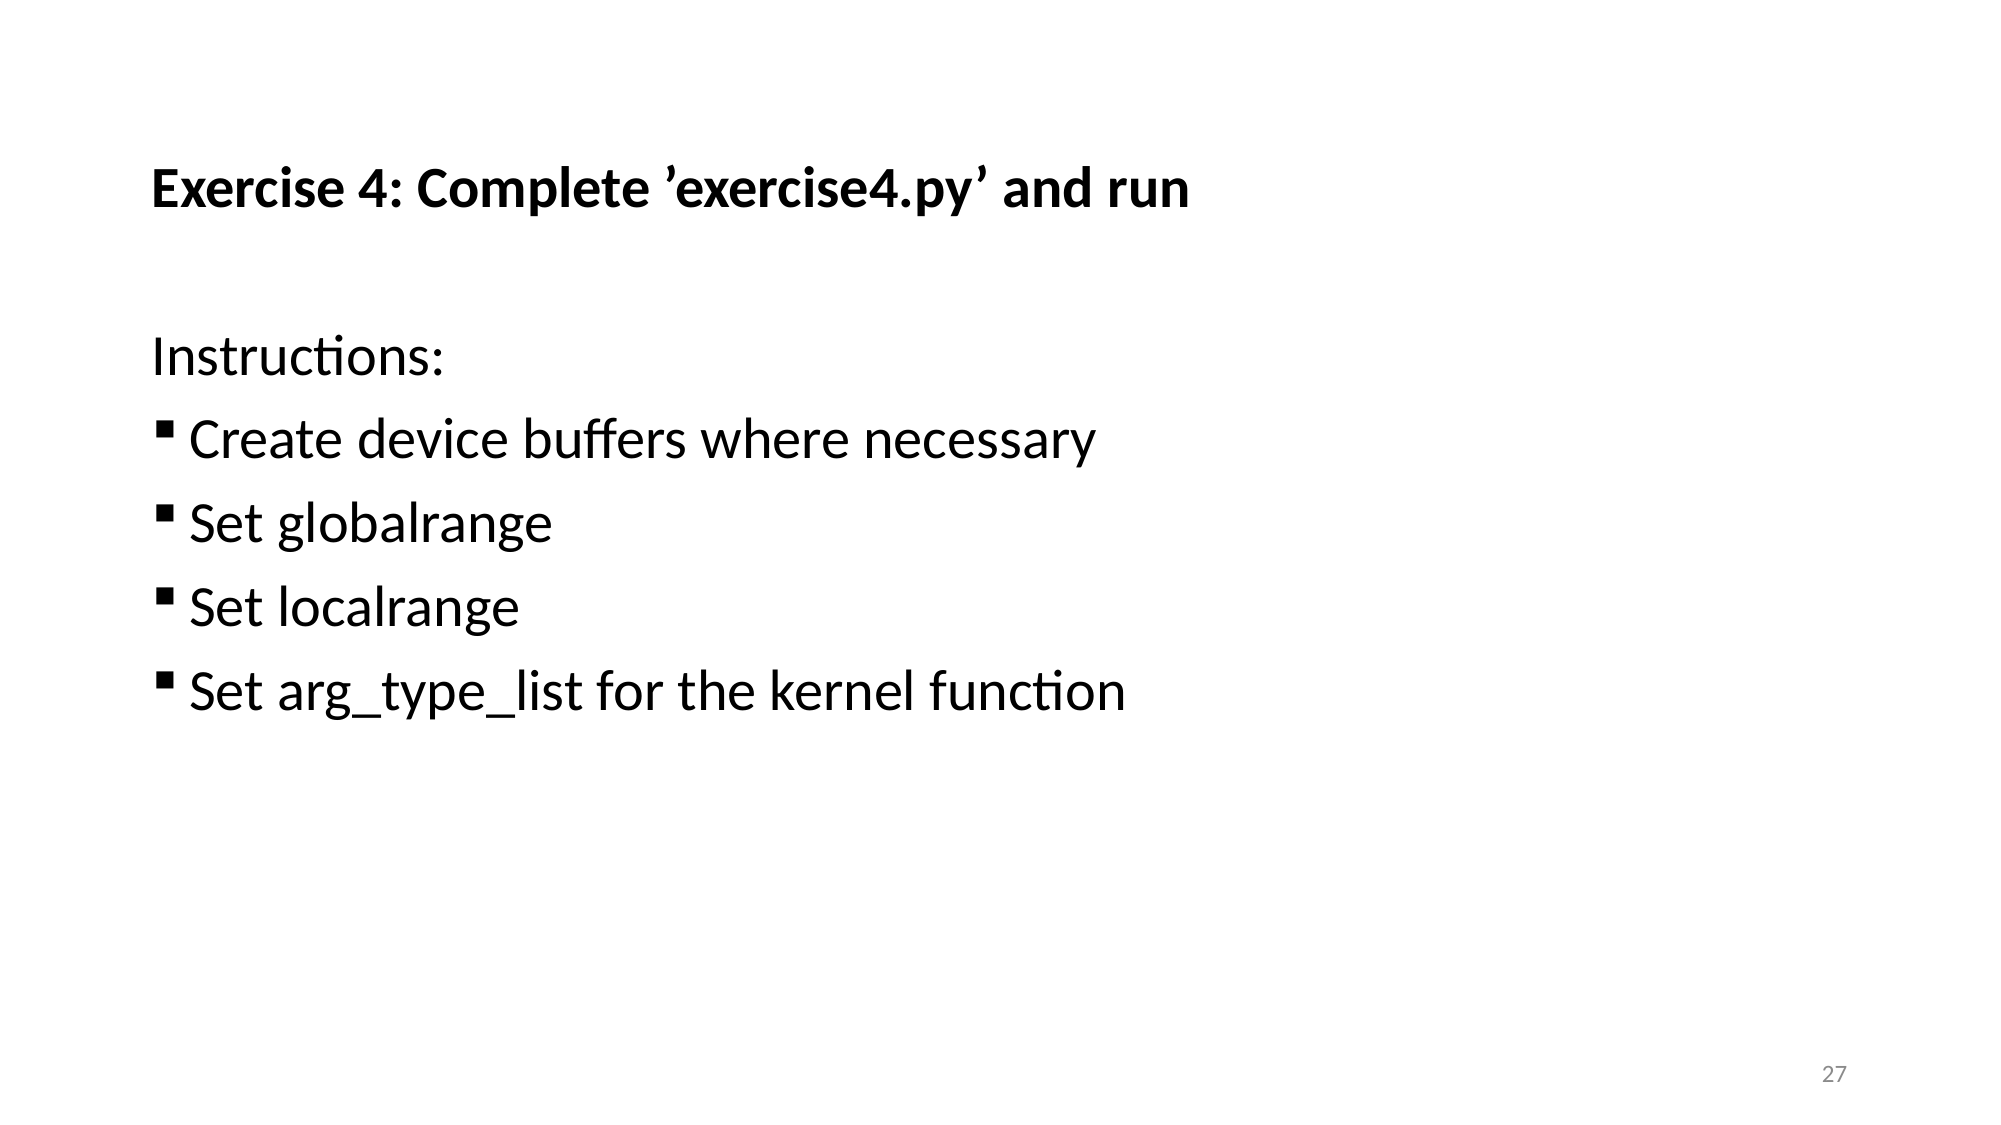

Exercise 4: Complete ’exercise4.py’ and run

Instructions:
Create device buffers where necessary
Set globalrange
Set localrange
Set arg_type_list for the kernel function
27